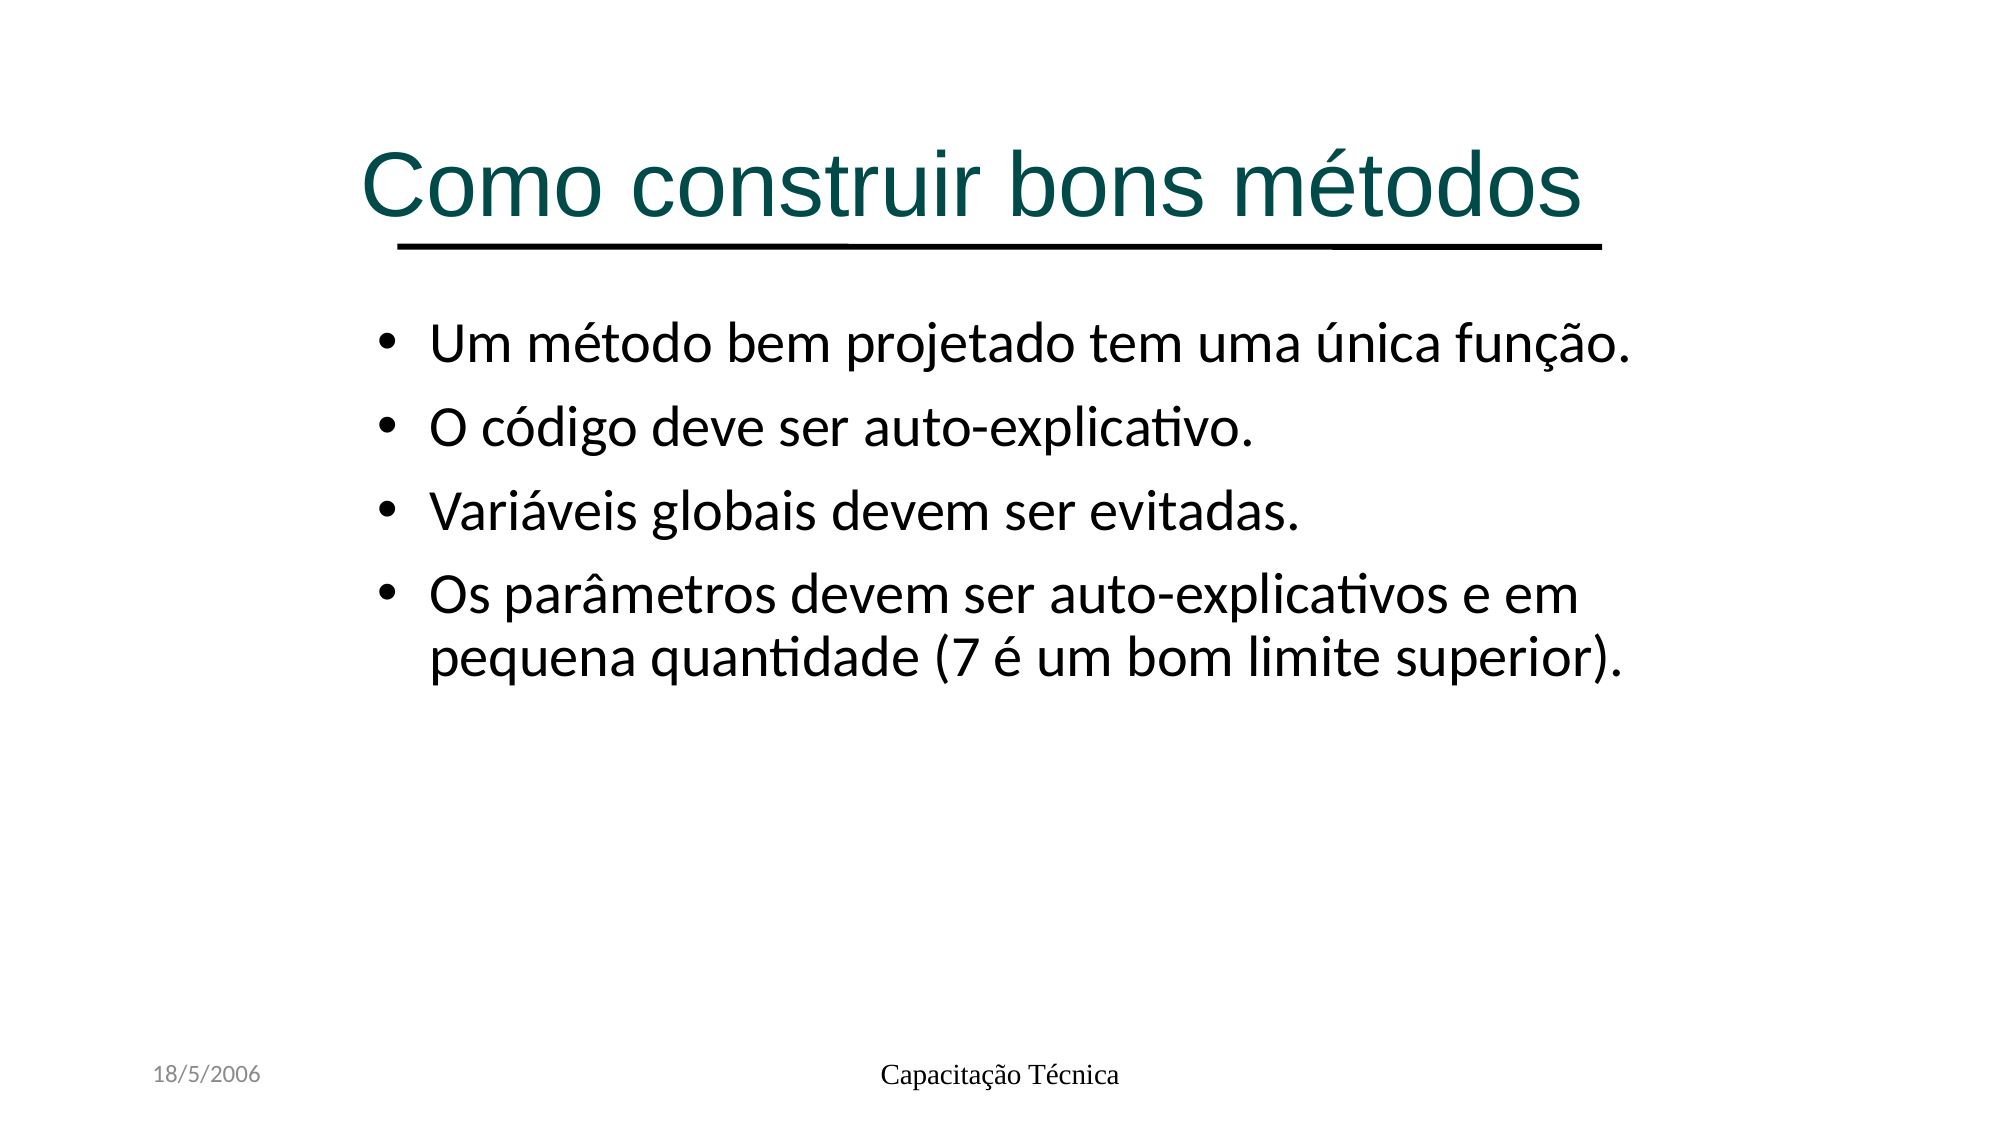

# Como construir bons métodos

Um método bem projetado tem uma única função.
O código deve ser auto-explicativo.
Variáveis globais devem ser evitadas.
Os parâmetros devem ser auto-explicativos e em pequena quantidade (7 é um bom limite superior).
18/5/2006
Capacitação Técnica